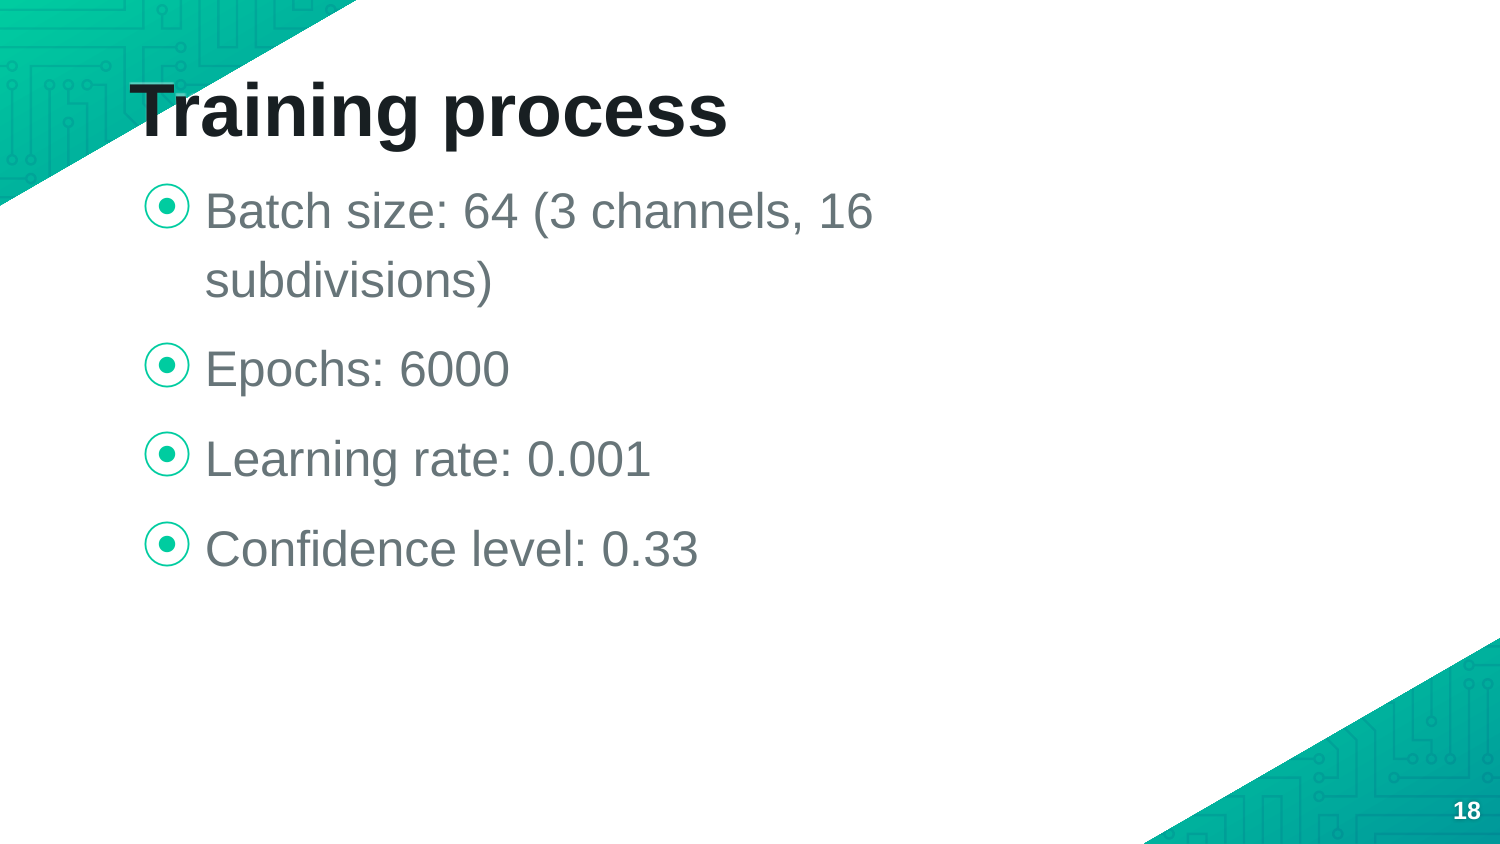

Training process
Batch size: 64 (3 channels, 16 subdivisions)
Epochs: 6000
Learning rate: 0.001
Confidence level: 0.33

18